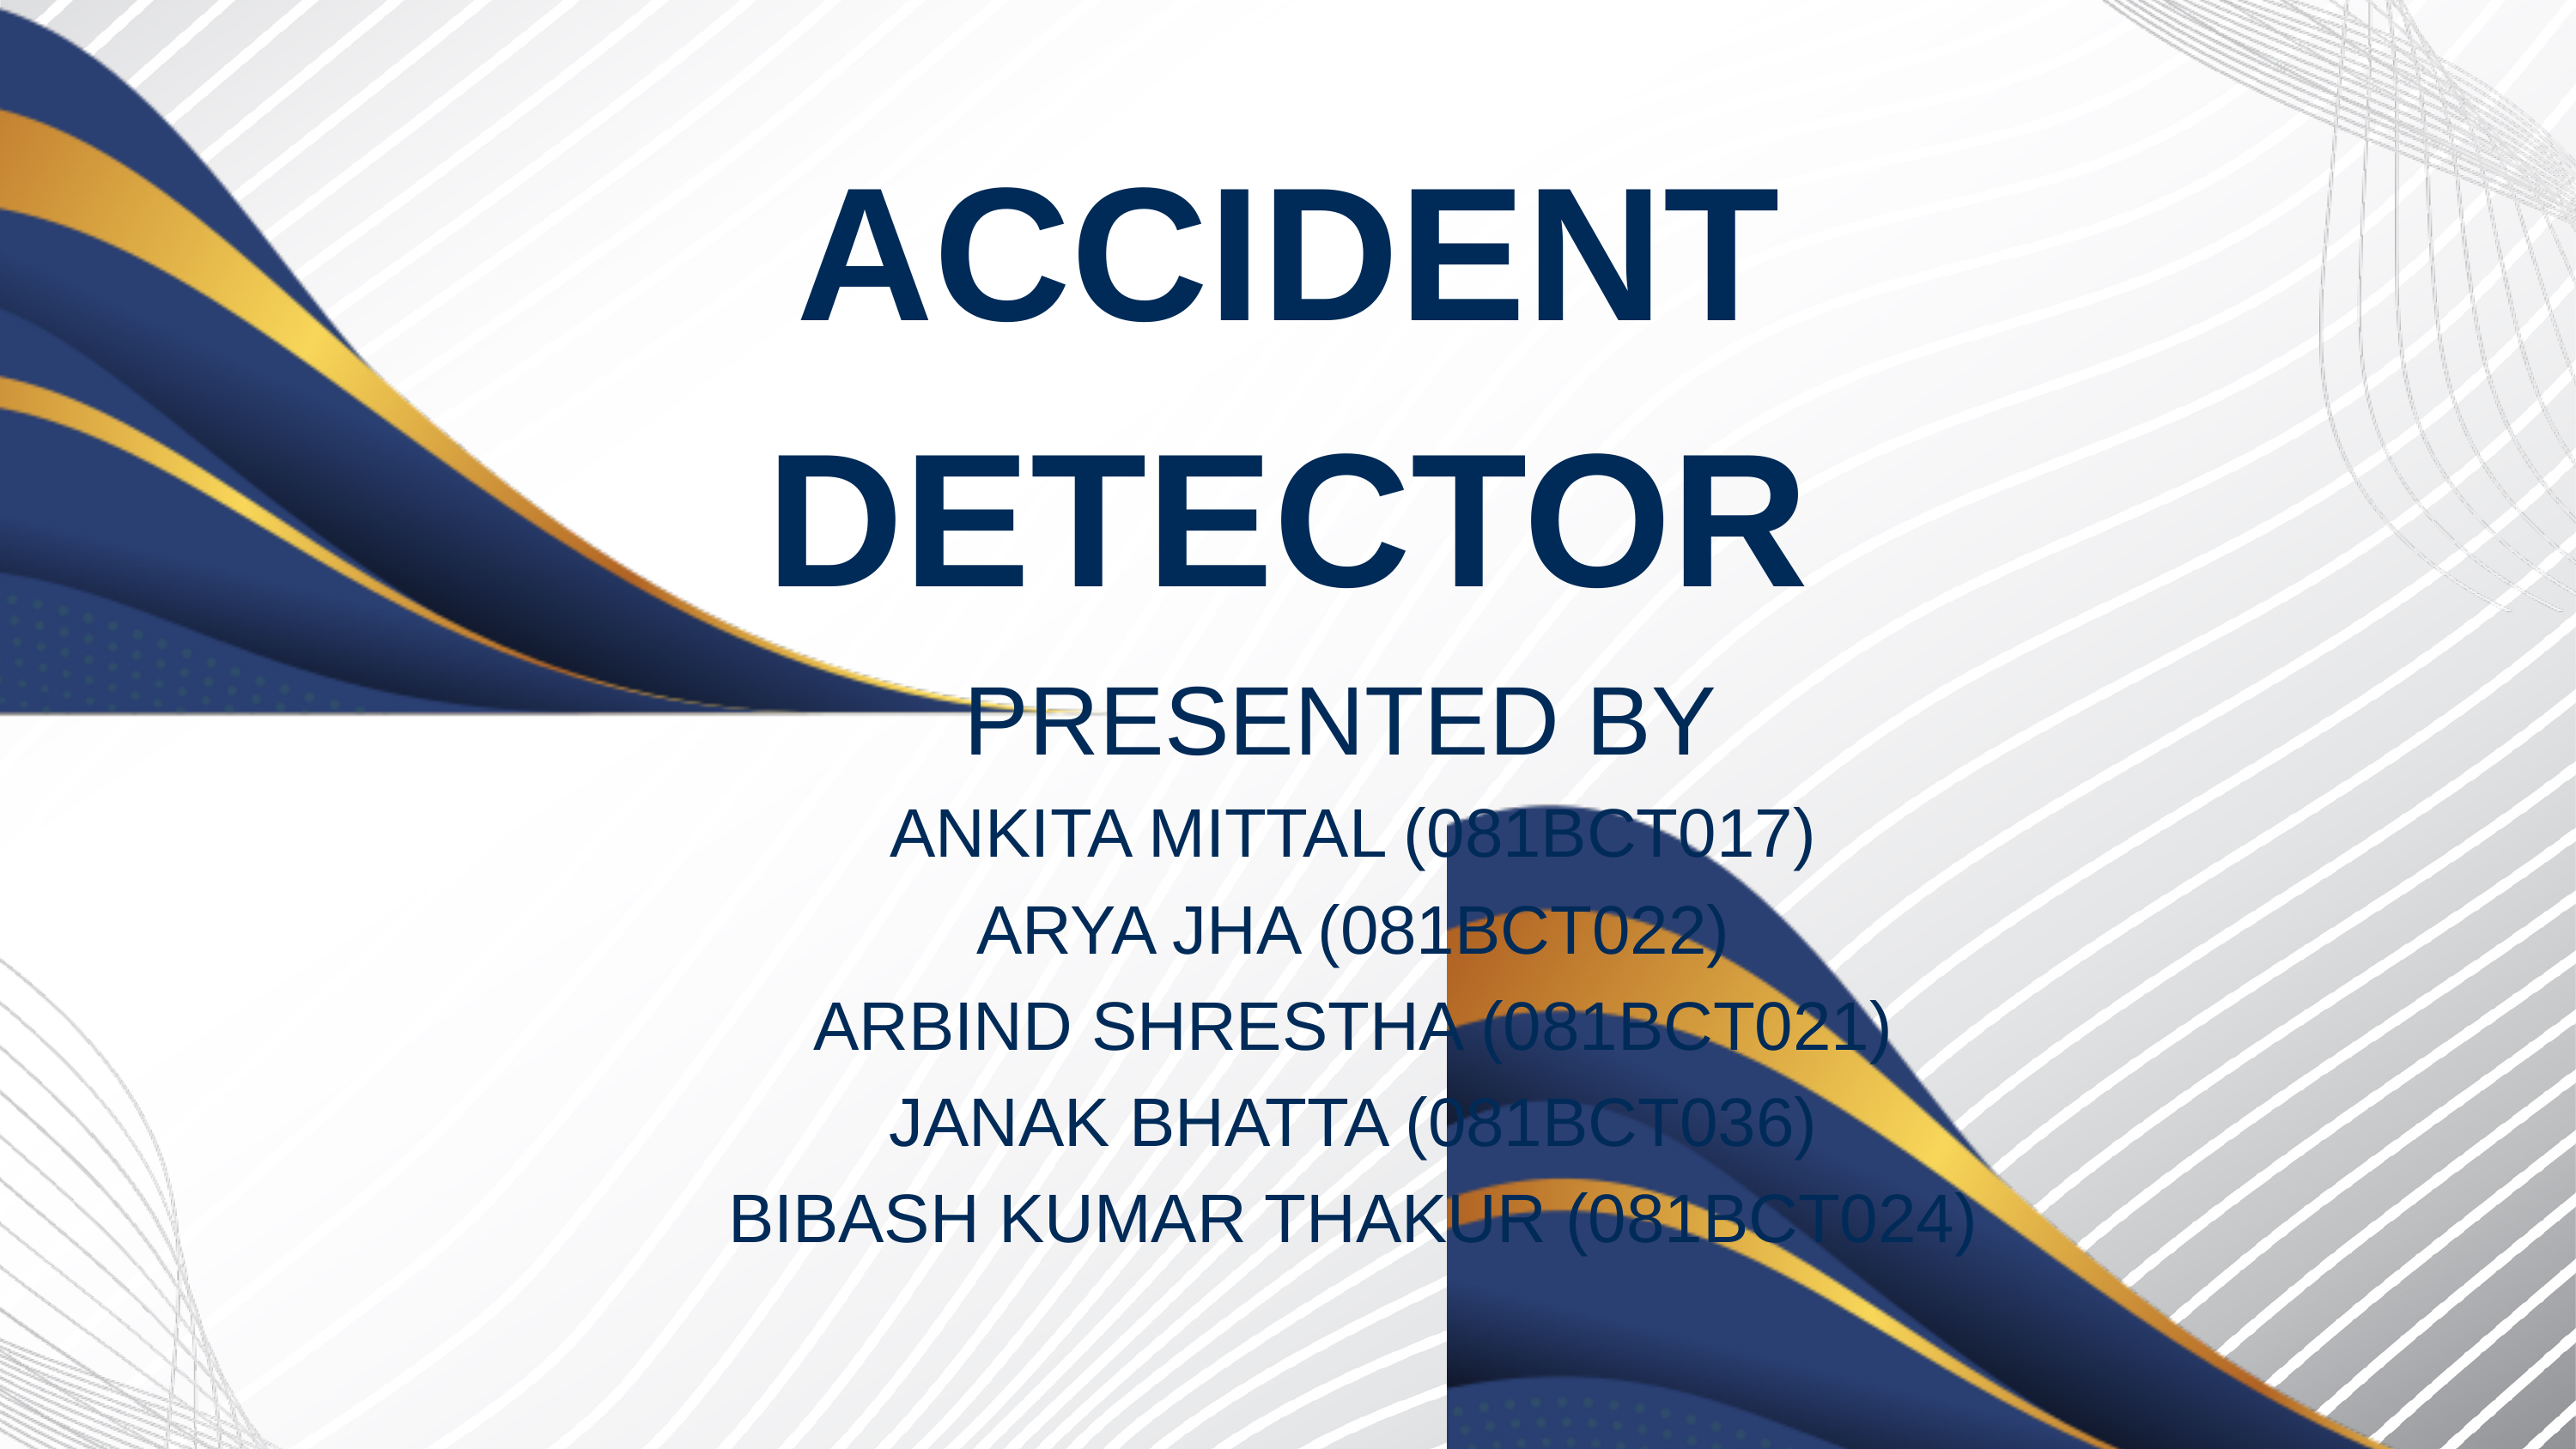

ACCIDENT DETECTOR
PRESENTED BY
ANKITA MITTAL (081BCT017)
ARYA JHA (081BCT022)
ARBIND SHRESTHA (081BCT021)
JANAK BHATTA (081BCT036)
BIBASH KUMAR THAKUR (081BCT024)